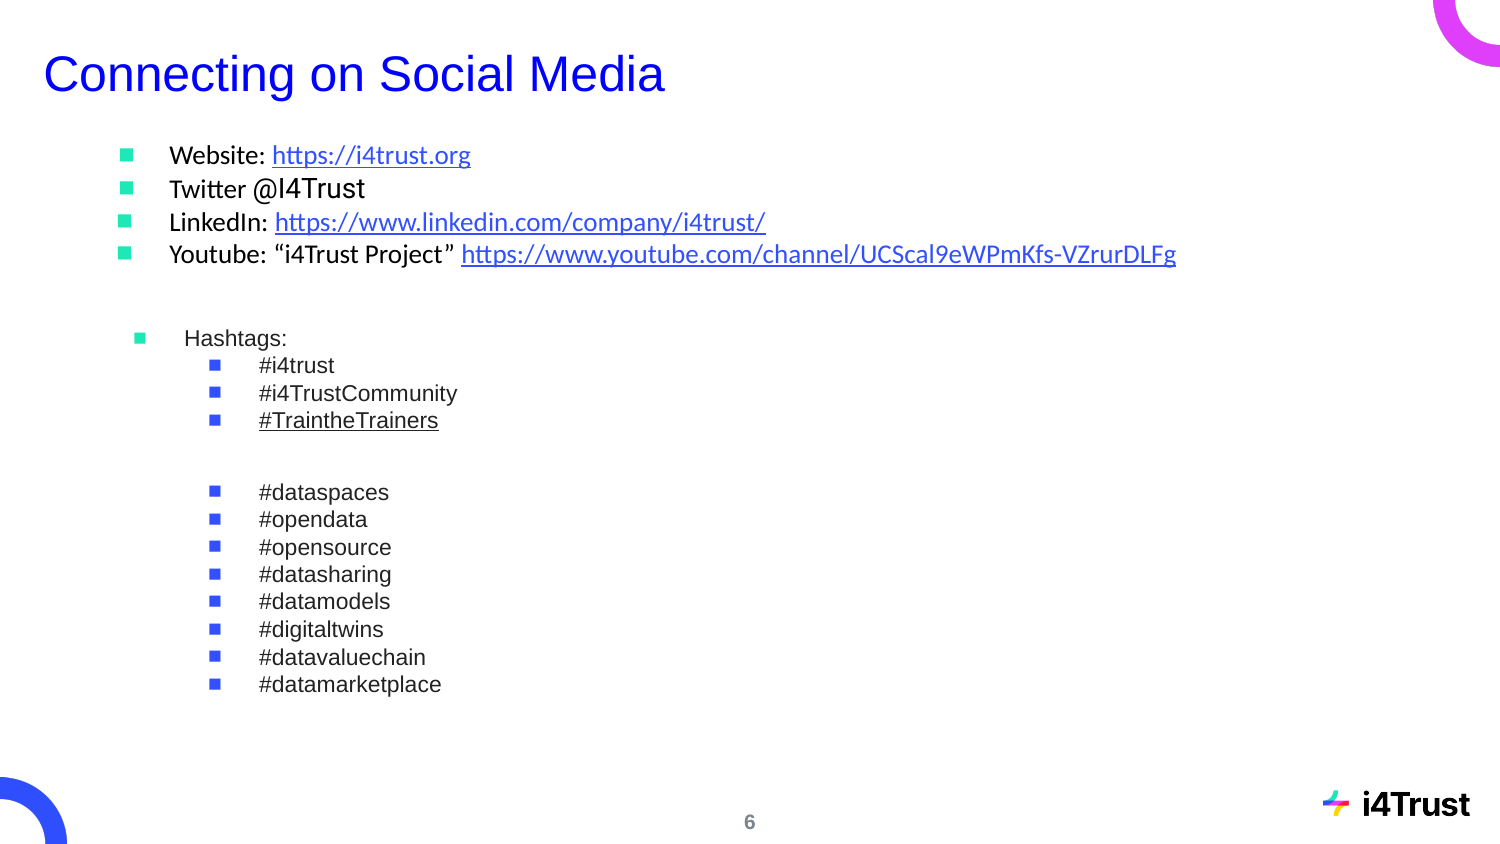

# Connecting on Social Media
Website: https://i4trust.org
Twitter @I4Trust
LinkedIn: https://www.linkedin.com/company/i4trust/
Youtube: “i4Trust Project” https://www.youtube.com/channel/UCScal9eWPmKfs-VZrurDLFg

Hashtags:
#i4trust
#i4TrustCommunity
#TraintheTrainers

#dataspaces
#opendata
#opensource
#datasharing
#datamodels
#digitaltwins
#datavaluechain
#datamarketplace

6